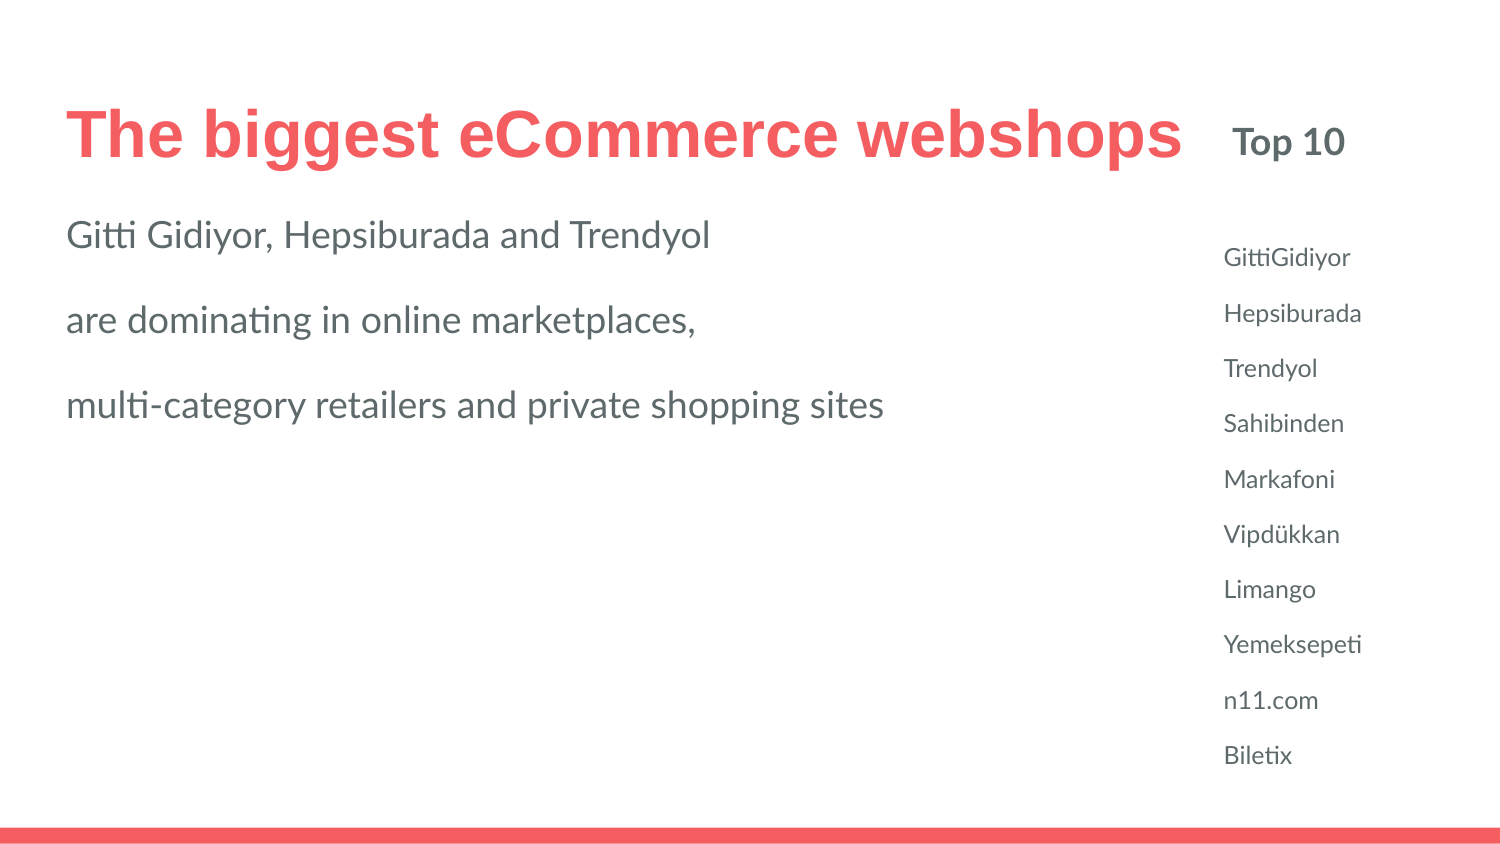

# The biggest eCommerce webshops
Top 10
Gitti Gidiyor, Hepsiburada and Trendyol
are dominating in online marketplaces,
multi-category retailers and private shopping sites
GittiGidiyor
Hepsiburada
Trendyol
Sahibinden
Markafoni
Vipdükkan
Limango
Yemeksepeti
n11.com
Biletix